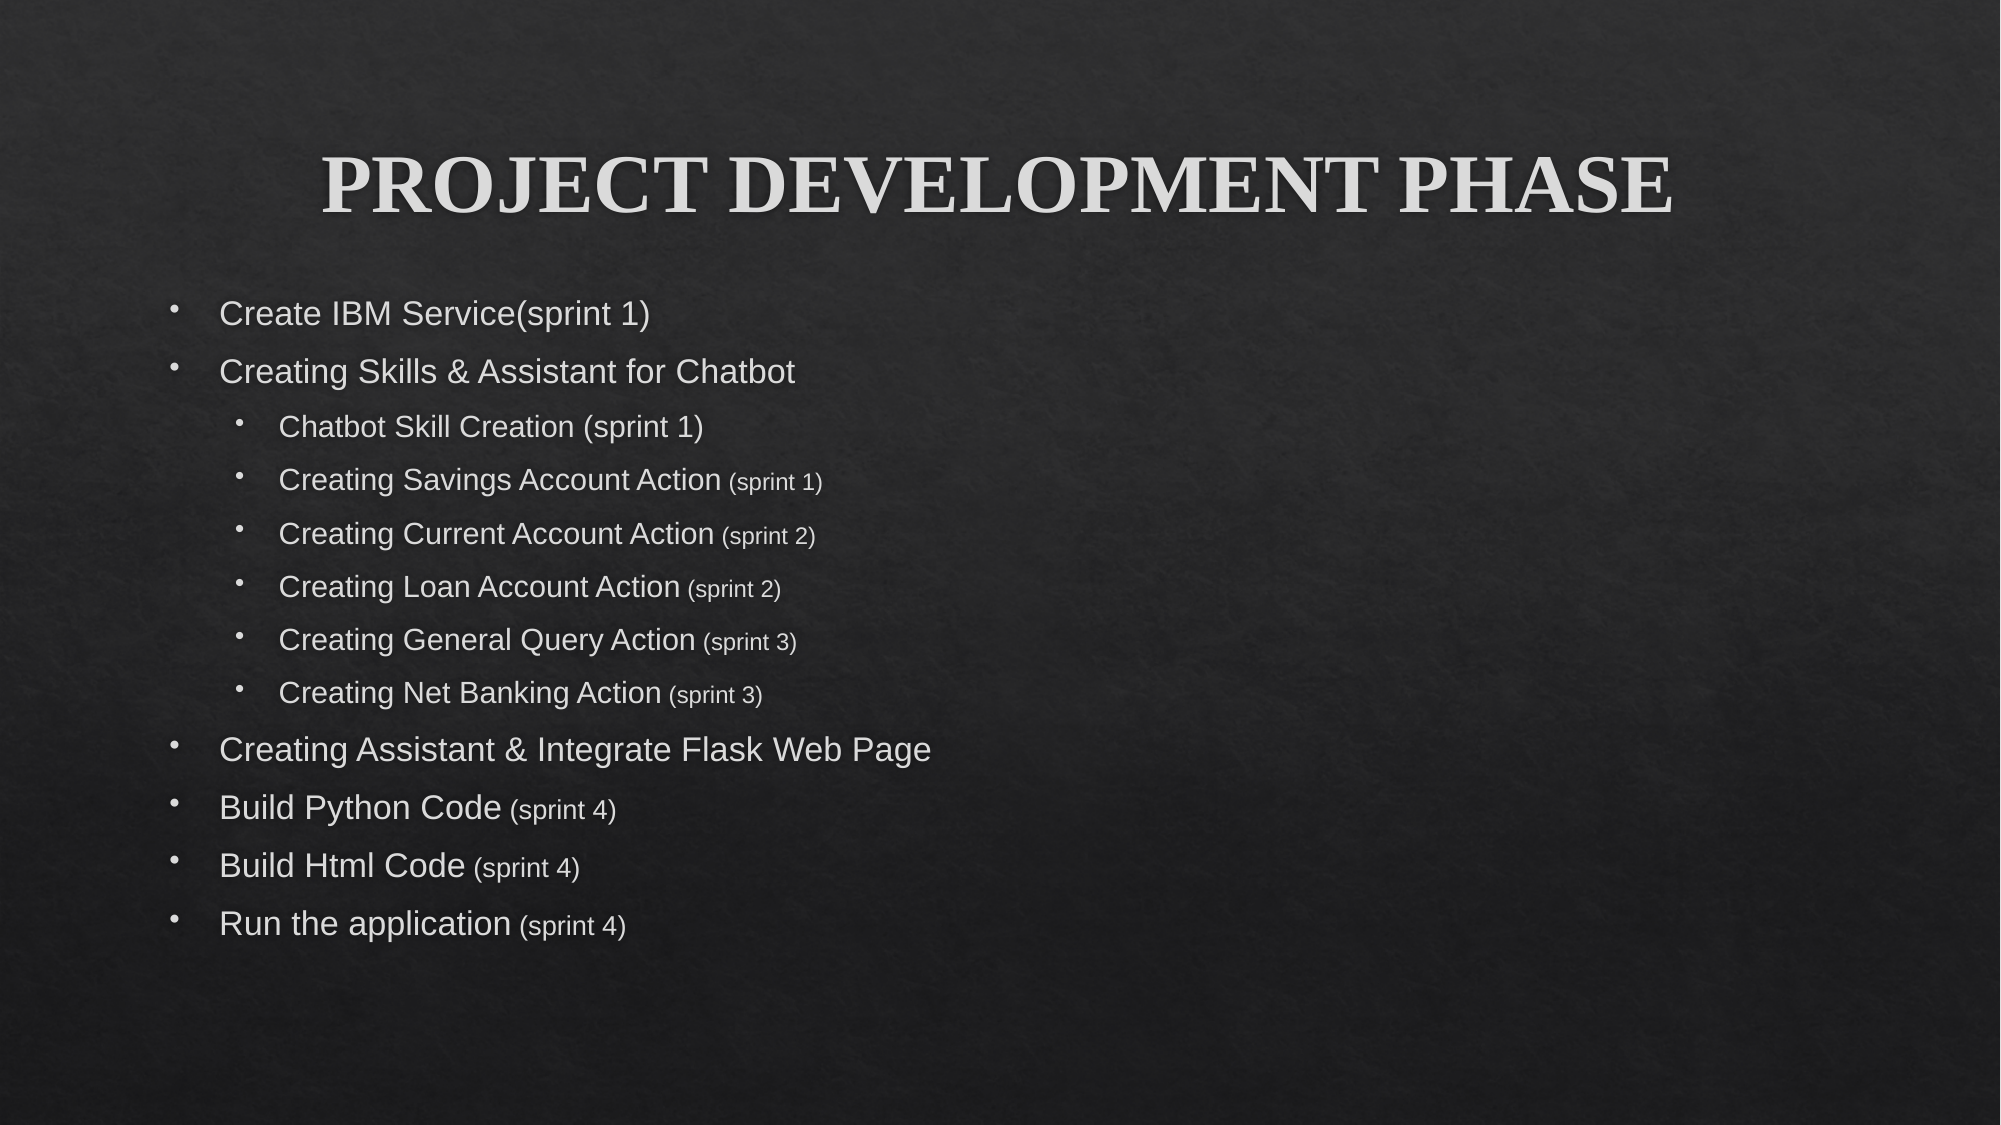

# PROJECT DEVELOPMENT PHASE
Create IBM Service(sprint 1)
Creating Skills & Assistant for Chatbot
Chatbot Skill Creation (sprint 1)
Creating Savings Account Action (sprint 1)
Creating Current Account Action (sprint 2)
Creating Loan Account Action (sprint 2)
Creating General Query Action (sprint 3)
Creating Net Banking Action (sprint 3)
Creating Assistant & Integrate Flask Web Page
Build Python Code (sprint 4)
Build Html Code (sprint 4)
Run the application (sprint 4)